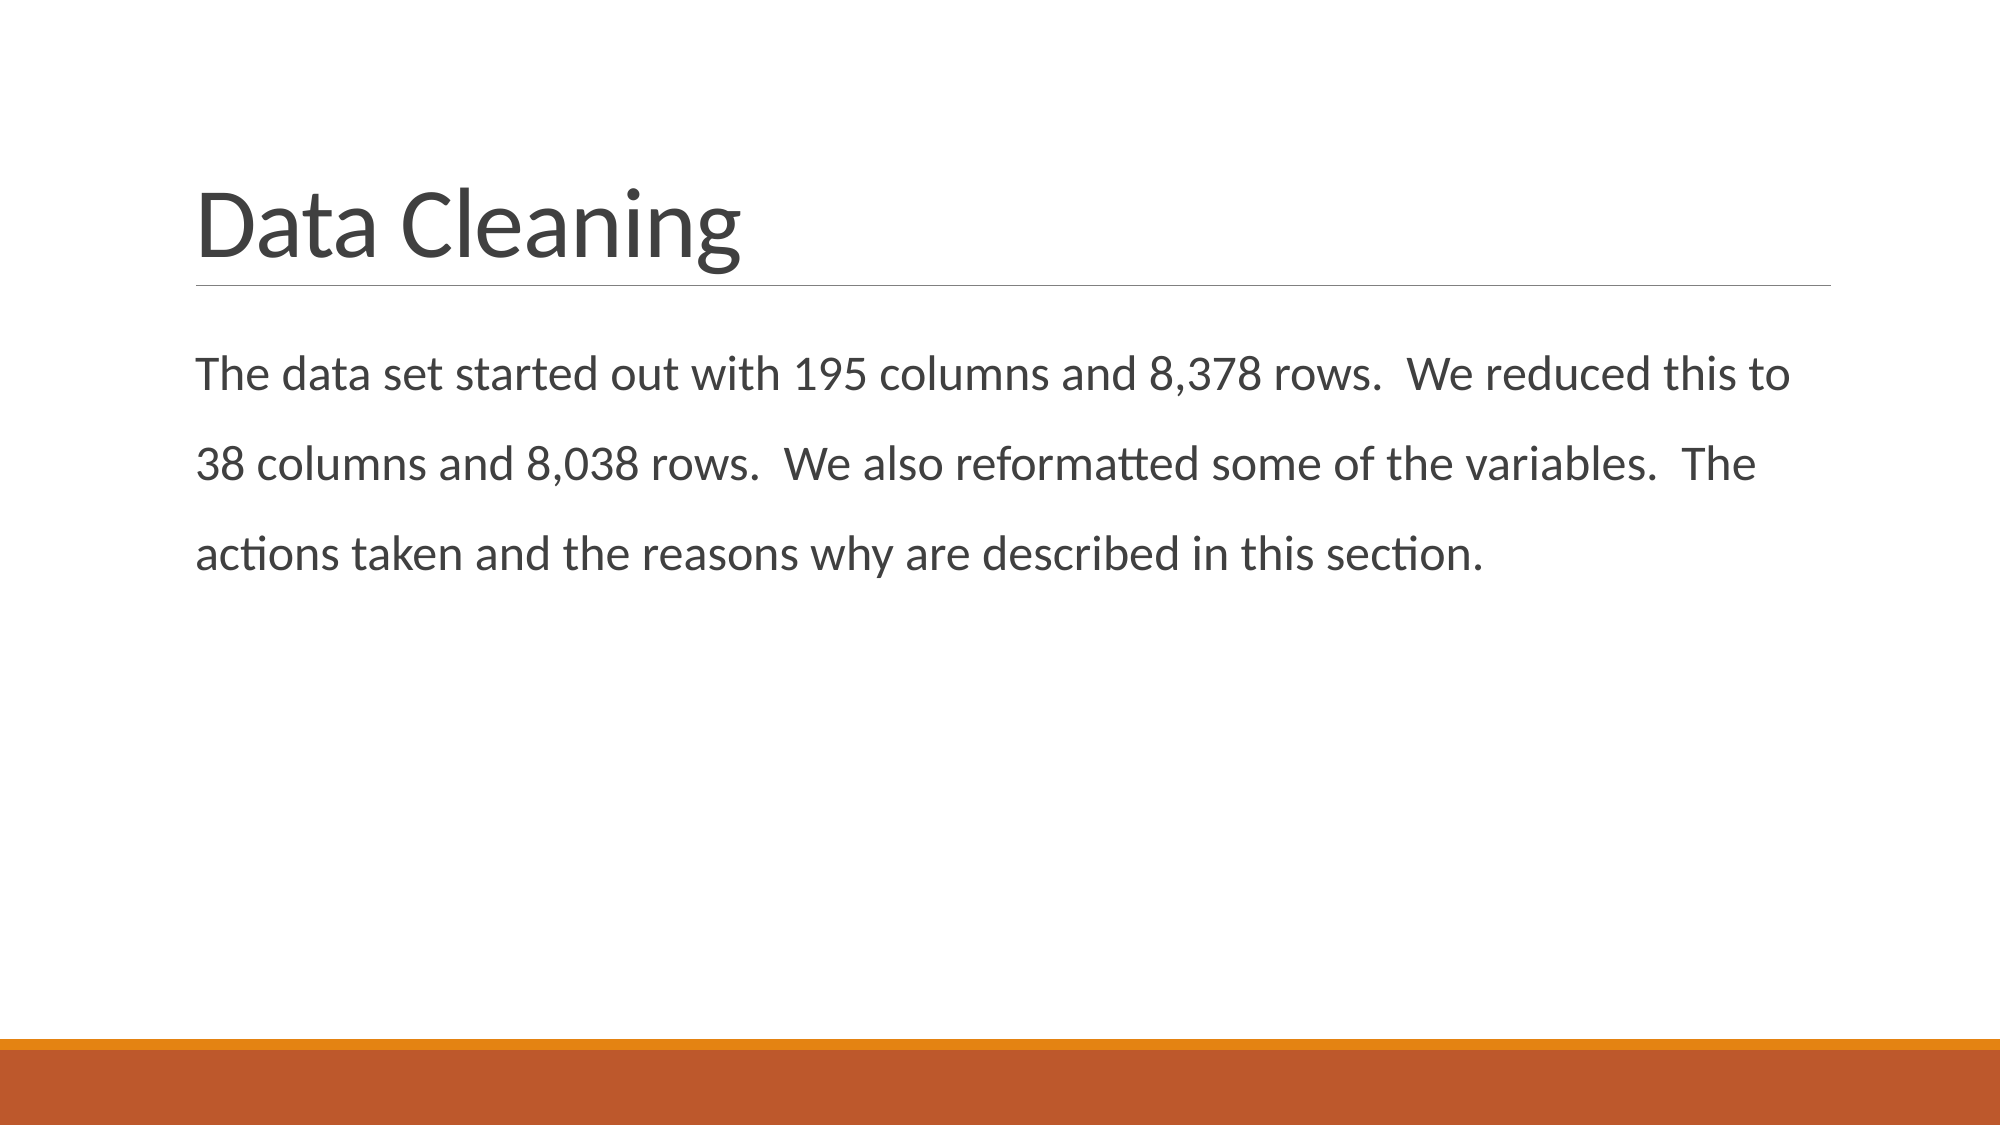

# Data Cleaning
The data set started out with 195 columns and 8,378 rows.  We reduced this to 38 columns and 8,038 rows.  We also reformatted some of the variables.  The actions taken and the reasons why are described in this section.